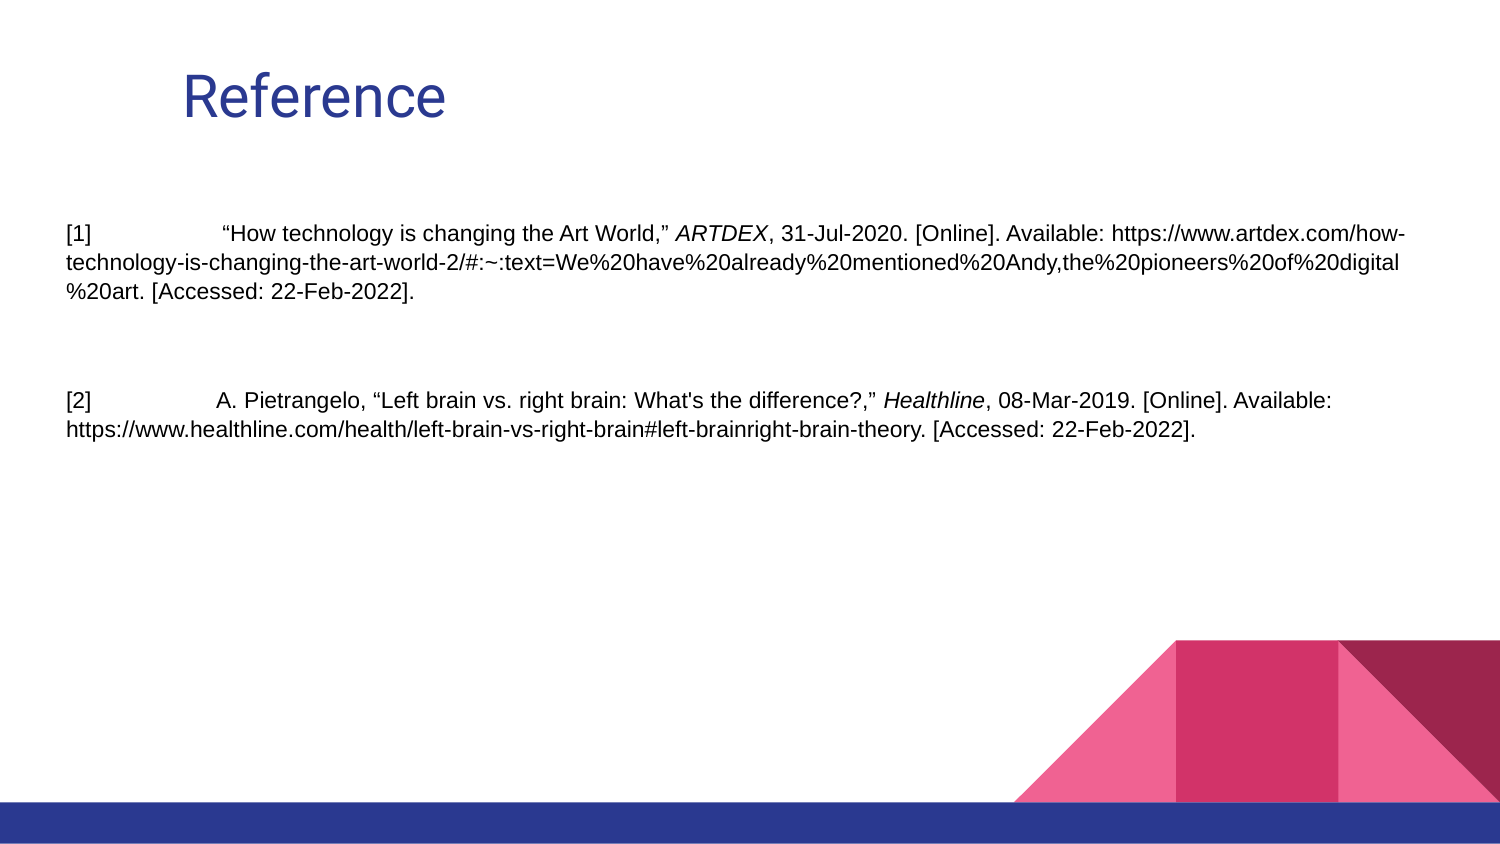

# Reference
[1]	 “How technology is changing the Art World,” ARTDEX, 31-Jul-2020. [Online]. Available: https://www.artdex.com/how-technology-is-changing-the-art-world-2/#:~:text=We%20have%20already%20mentioned%20Andy,the%20pioneers%20of%20digital%20art. [Accessed: 22-Feb-2022].

[2]	A. Pietrangelo, “Left brain vs. right brain: What's the difference?,” Healthline, 08-Mar-2019. [Online]. Available: https://www.healthline.com/health/left-brain-vs-right-brain#left-brainright-brain-theory. [Accessed: 22-Feb-2022].